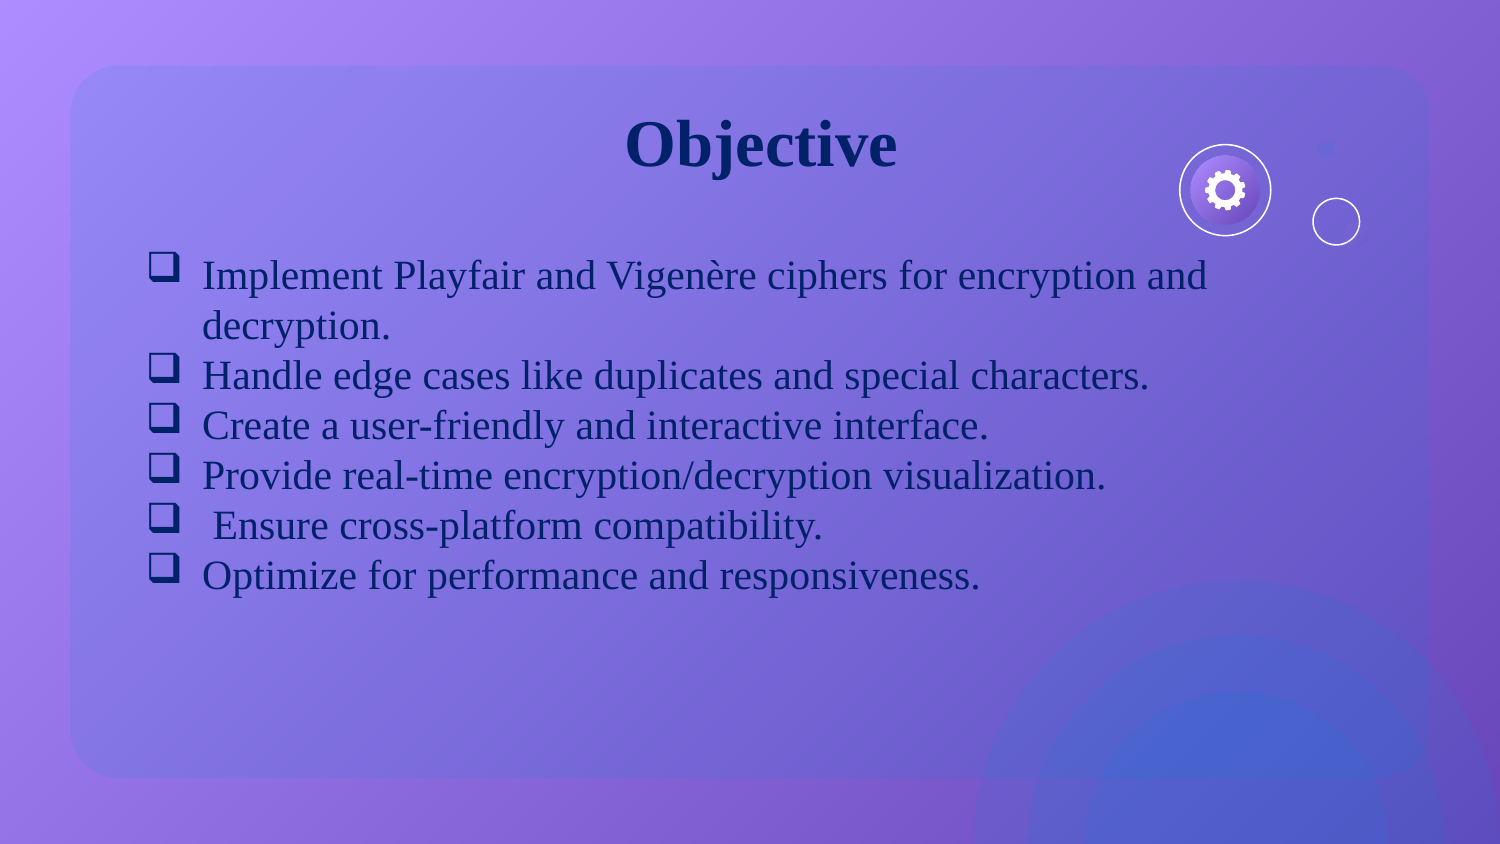

# Objective

Implement Playfair and Vigenère ciphers for encryption and decryption.
Handle edge cases like duplicates and special characters.
Create a user-friendly and interactive interface.
Provide real-time encryption/decryption visualization.
 Ensure cross-platform compatibility.
Optimize for performance and responsiveness.